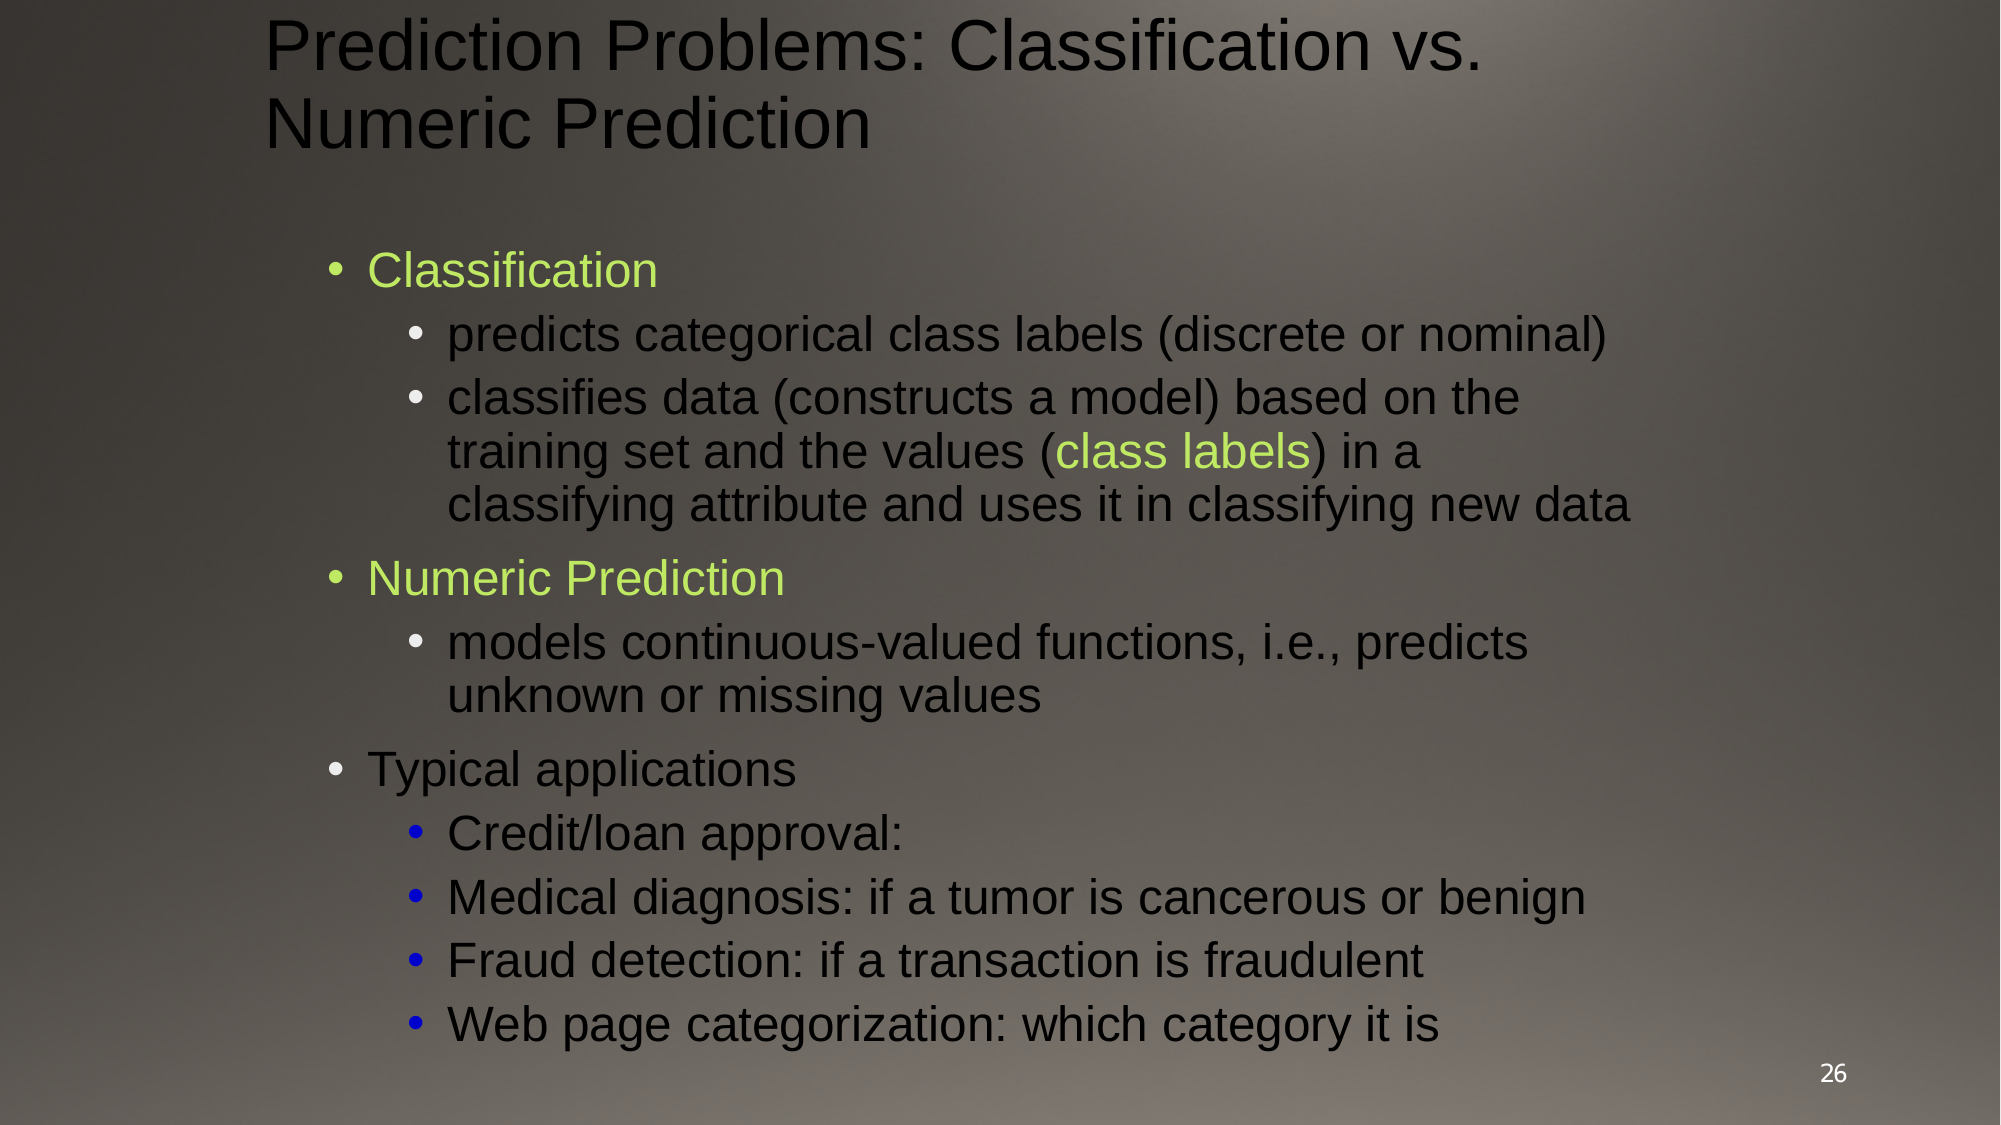

# Prediction Problems: Classification vs. Numeric Prediction
Classification
predicts categorical class labels (discrete or nominal)
classifies data (constructs a model) based on the training set and the values (class labels) in a classifying attribute and uses it in classifying new data
Numeric Prediction
models continuous-valued functions, i.e., predicts unknown or missing values
Typical applications
Credit/loan approval:
Medical diagnosis: if a tumor is cancerous or benign
Fraud detection: if a transaction is fraudulent
Web page categorization: which category it is
26